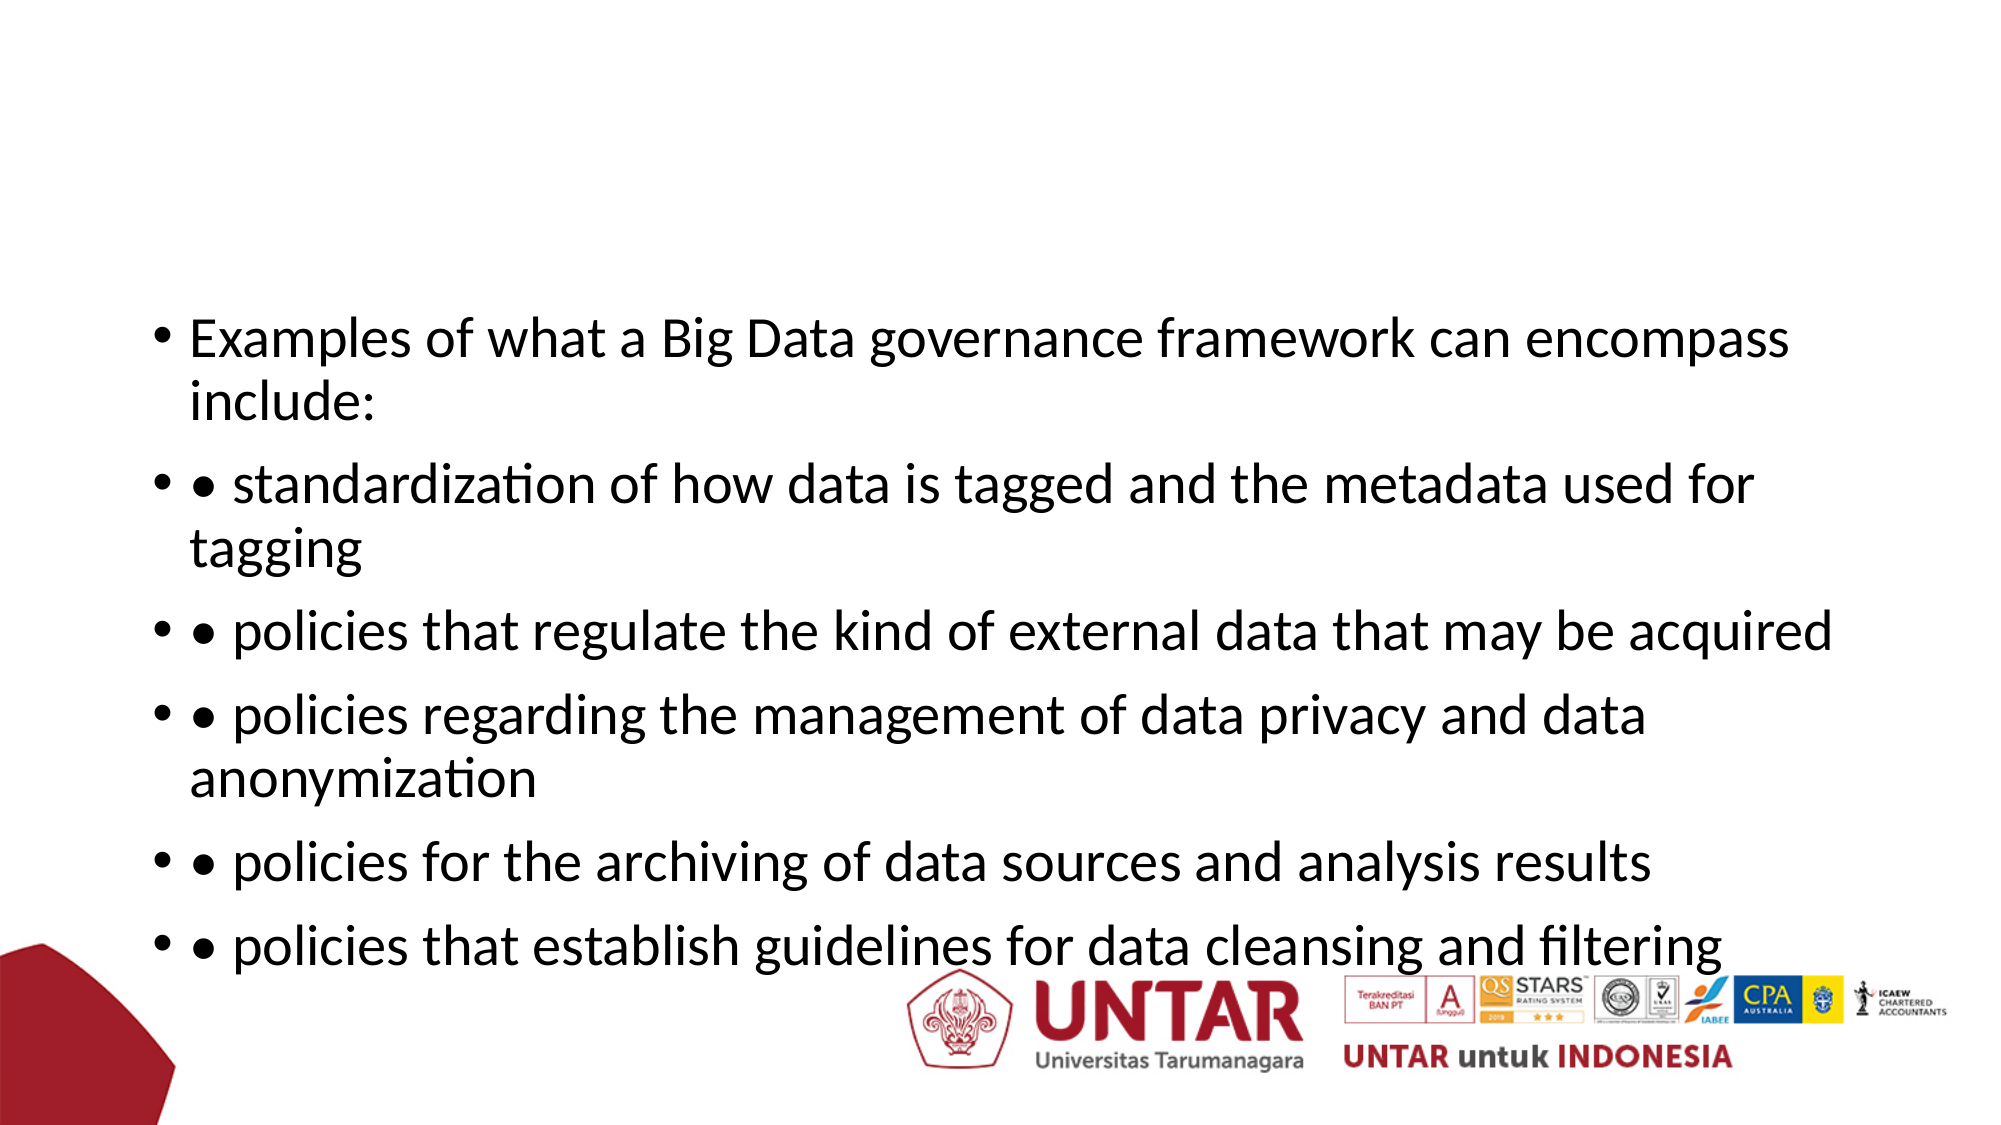

#
Examples of what a Big Data governance framework can encompass include:
• standardization of how data is tagged and the metadata used for tagging
• policies that regulate the kind of external data that may be acquired
• policies regarding the management of data privacy and data anonymization
• policies for the archiving of data sources and analysis results
• policies that establish guidelines for data cleansing and filtering